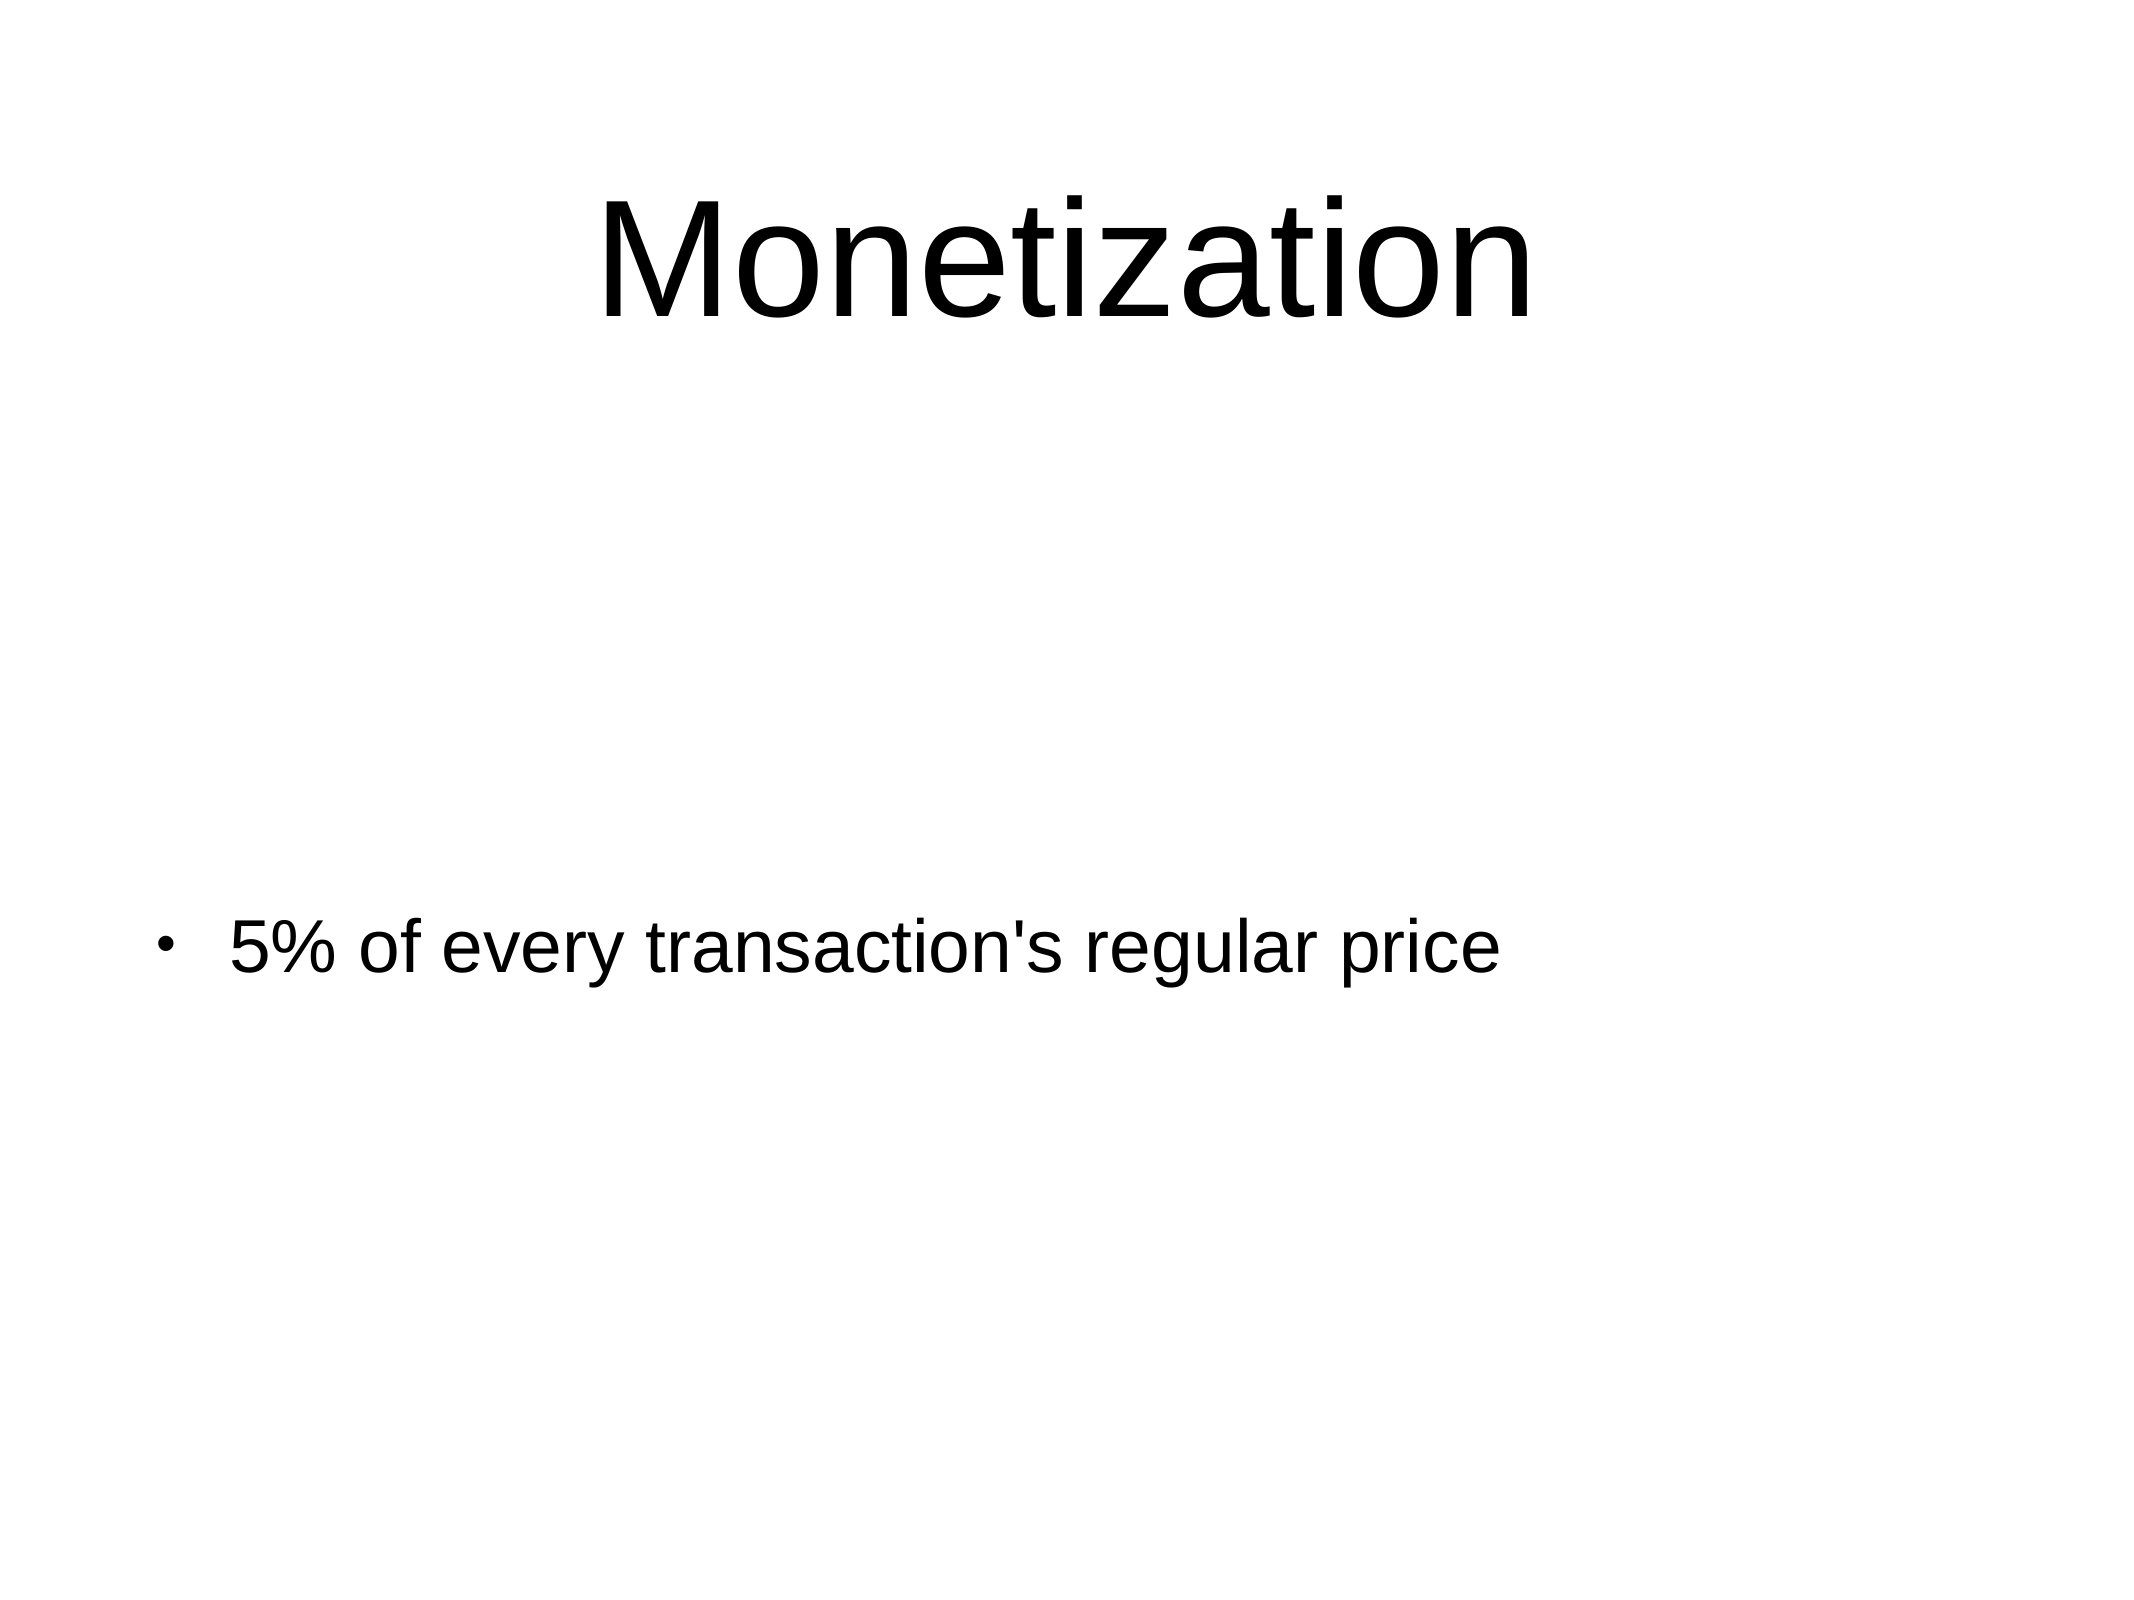

# Monetization
5% of every transaction's regular price